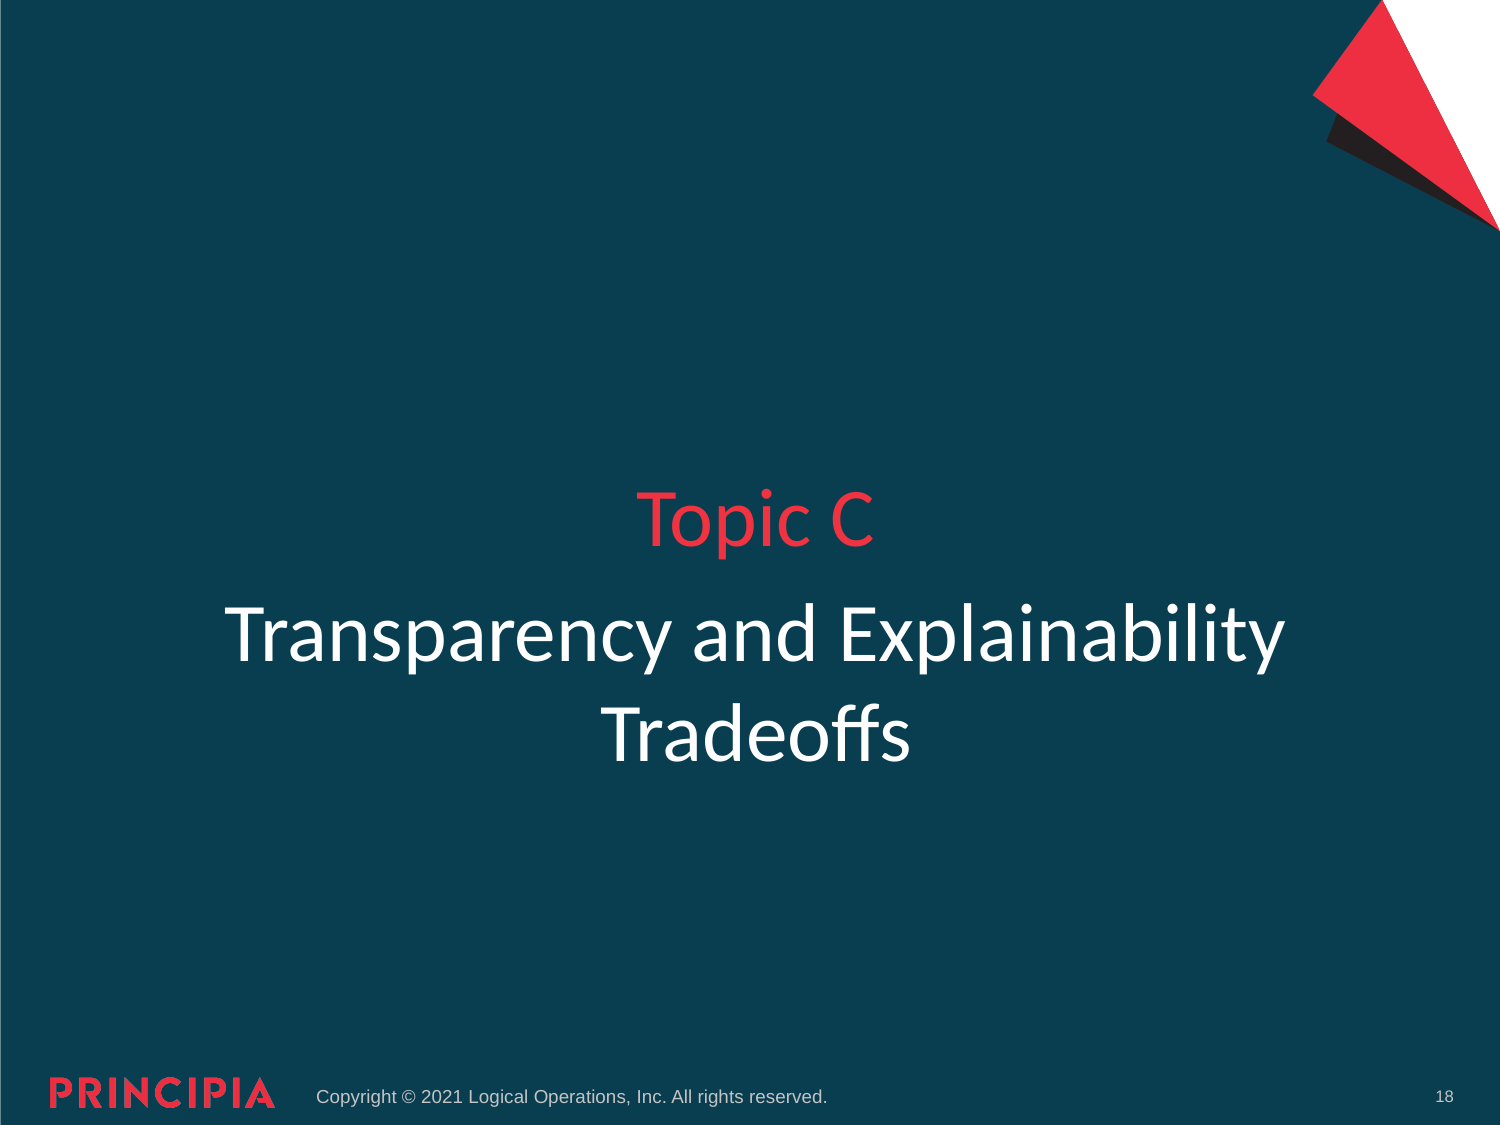

Topic C
# Transparency and Explainability Tradeoffs
18